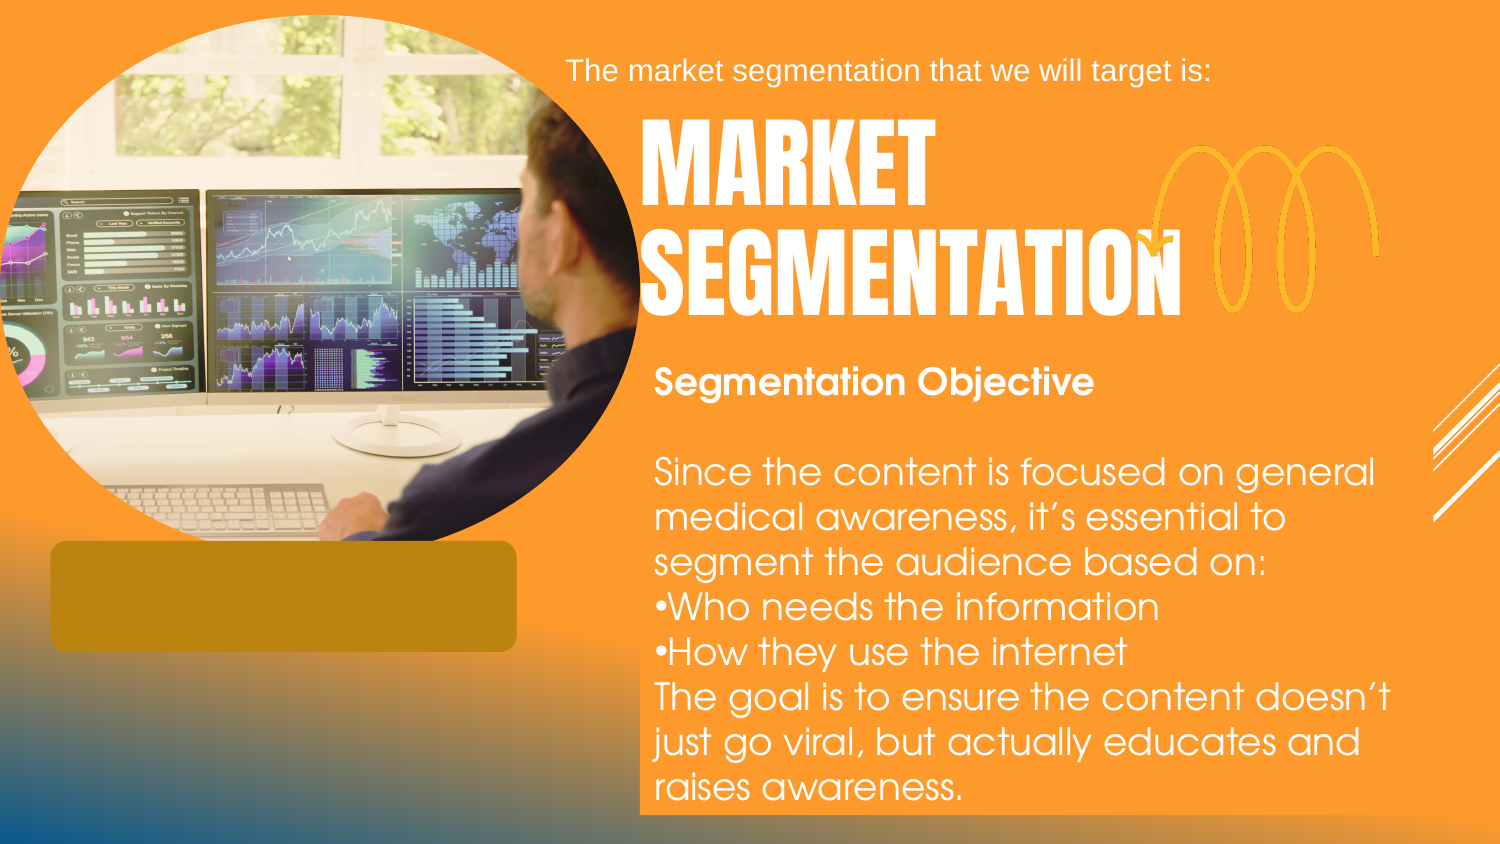

The market segmentation that we will target is:
MARKET SEGMENTATION

Segmentation Objective
Since the content is focused on general medical awareness, it’s essential to segment the audience based on:
Who needs the information
How they use the internet
The goal is to ensure the content doesn’t just go viral, but actually educates and raises awareness.